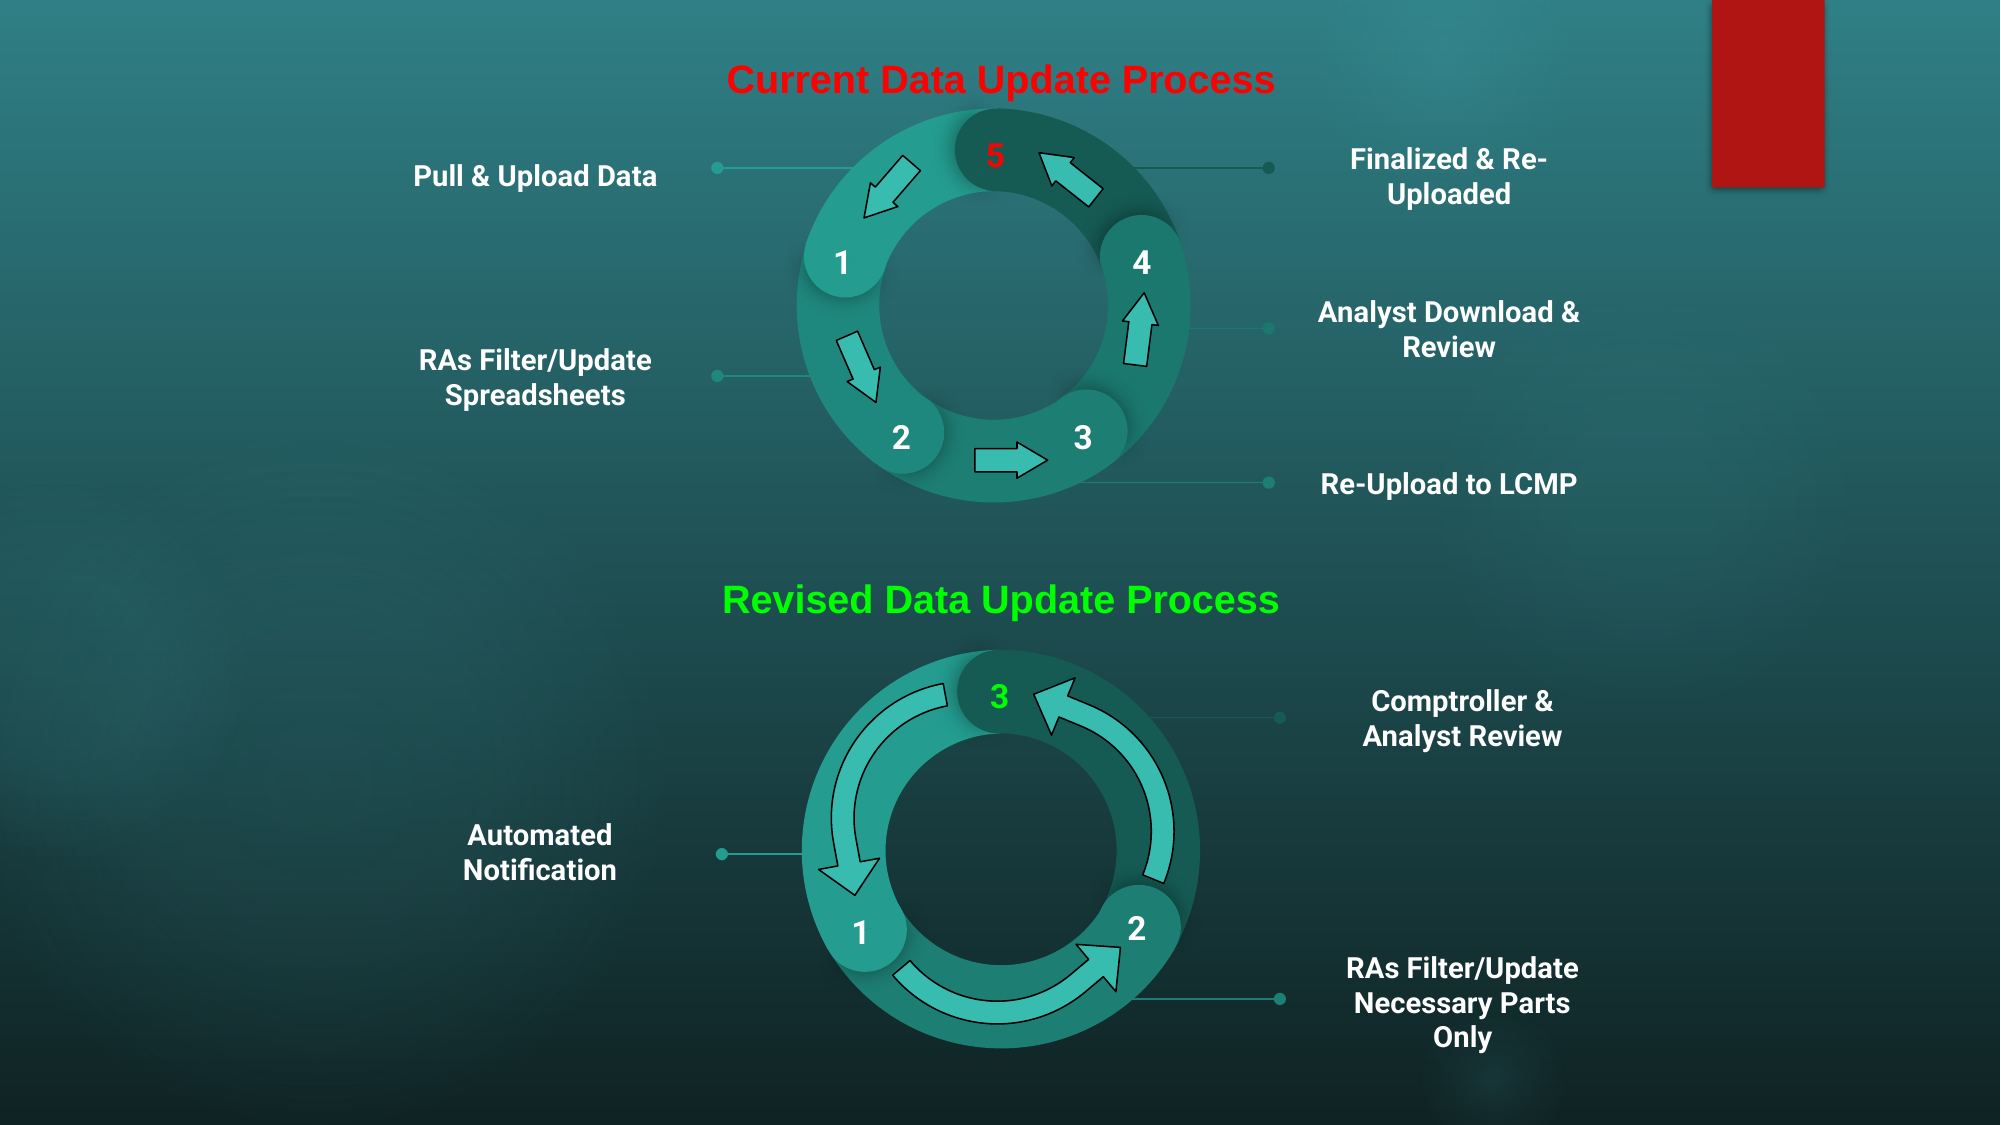

5

1
4

2
3
Current Data Update Process
Pull & Upload Data
Finalized & Re-Uploaded

Analyst Download & Review

RAs Filter/Update Spreadsheets

Re-Upload to LCMP

Revised Data Update Process

3

2
1
Comptroller & Analyst Review

Automated Notification

RAs Filter/Update Necessary Parts Only